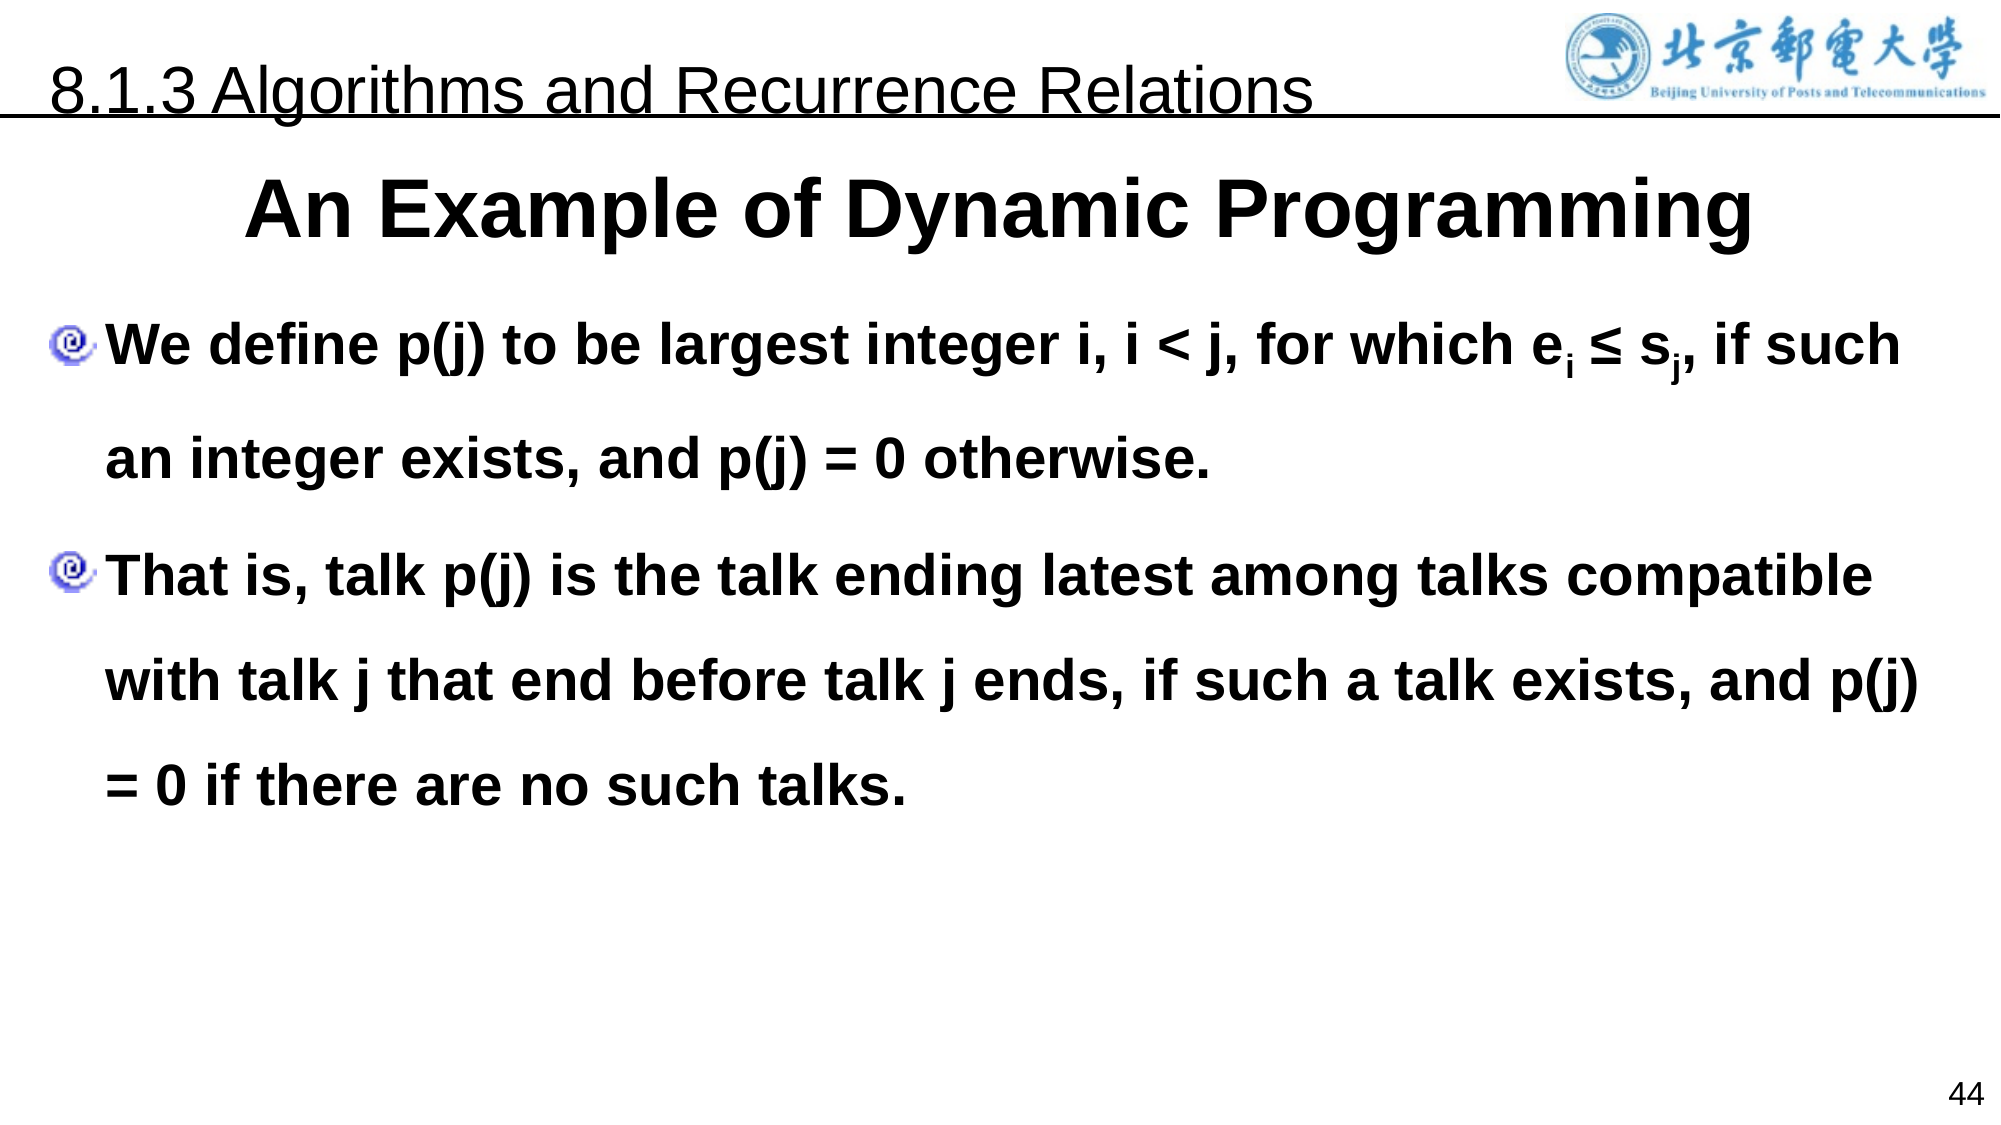

8.1.3 Algorithms and Recurrence Relations
An Example of Dynamic Programming
We define p(j) to be largest integer i, i < j, for which ei ≤ sj, if such an integer exists, and p(j) = 0 otherwise.
That is, talk p(j) is the talk ending latest among talks compatible with talk j that end before talk j ends, if such a talk exists, and p(j) = 0 if there are no such talks.